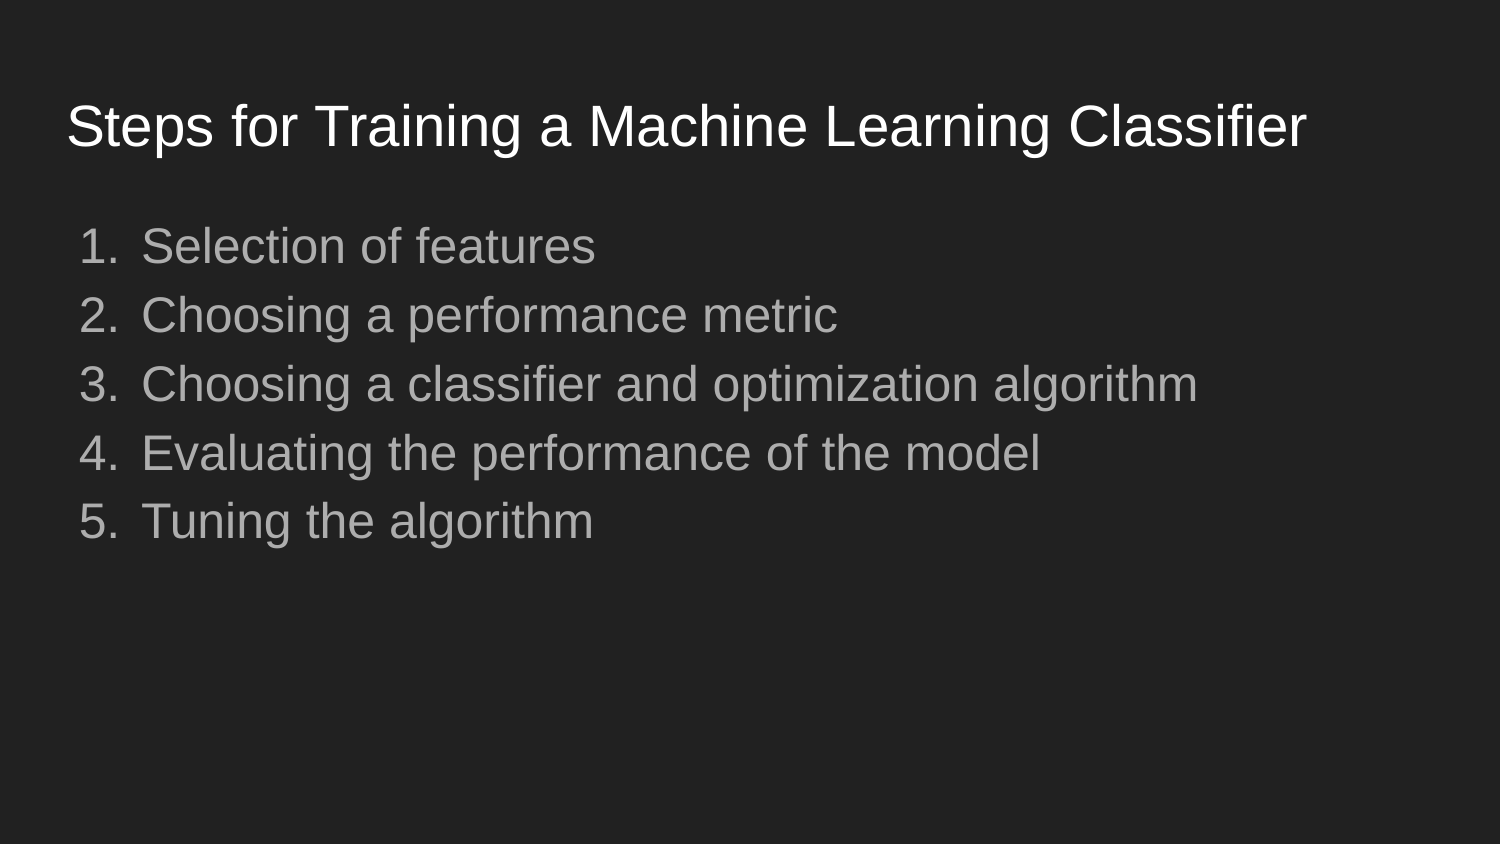

# Steps for Training a Machine Learning Classifier
Selection of features
Choosing a performance metric
Choosing a classifier and optimization algorithm
Evaluating the performance of the model
Tuning the algorithm